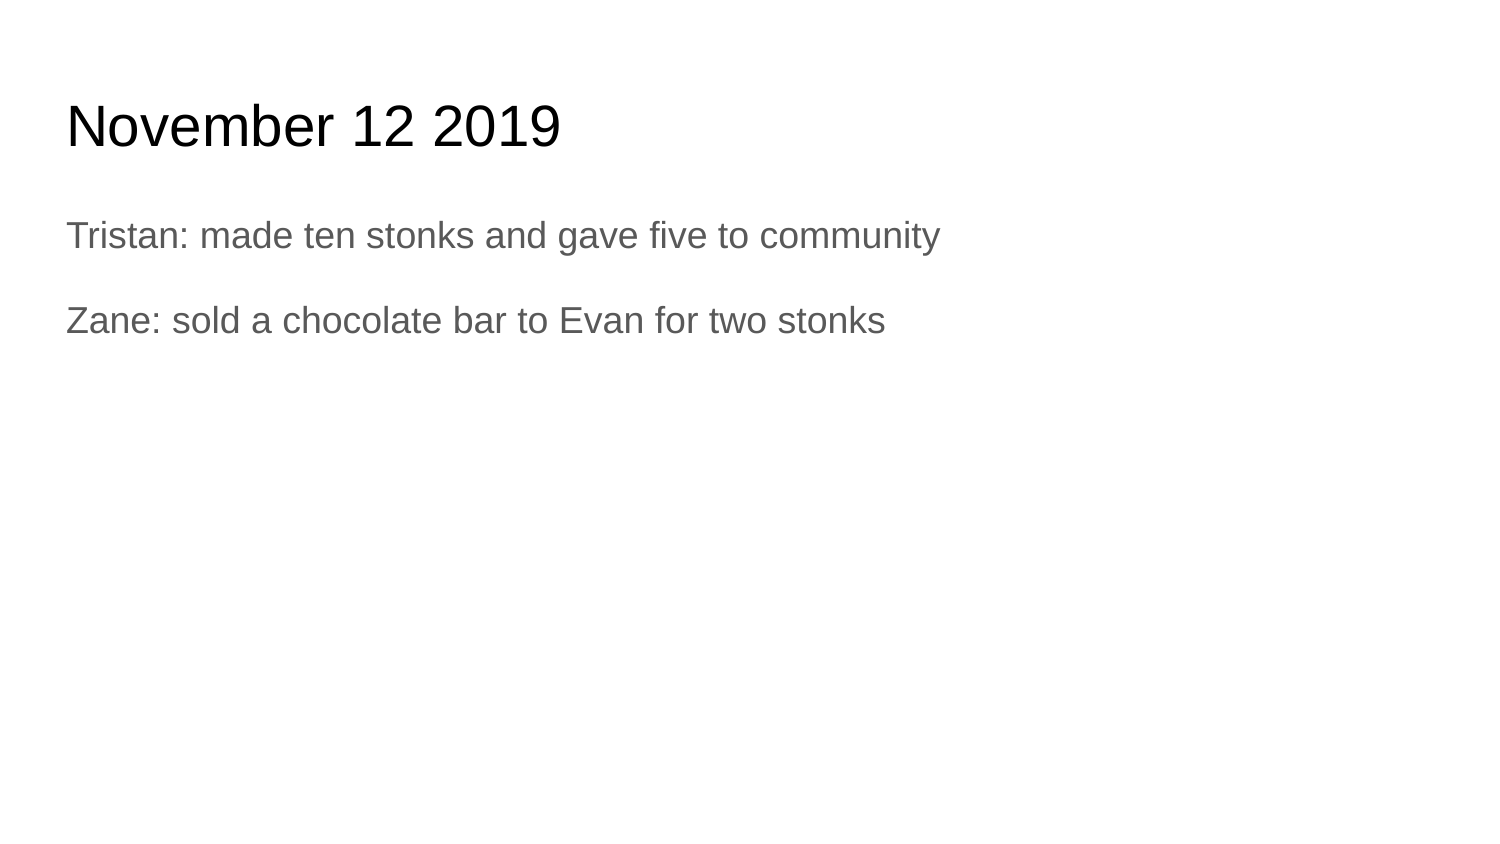

# November 12 2019
Tristan: made ten stonks and gave five to community
Zane: sold a chocolate bar to Evan for two stonks